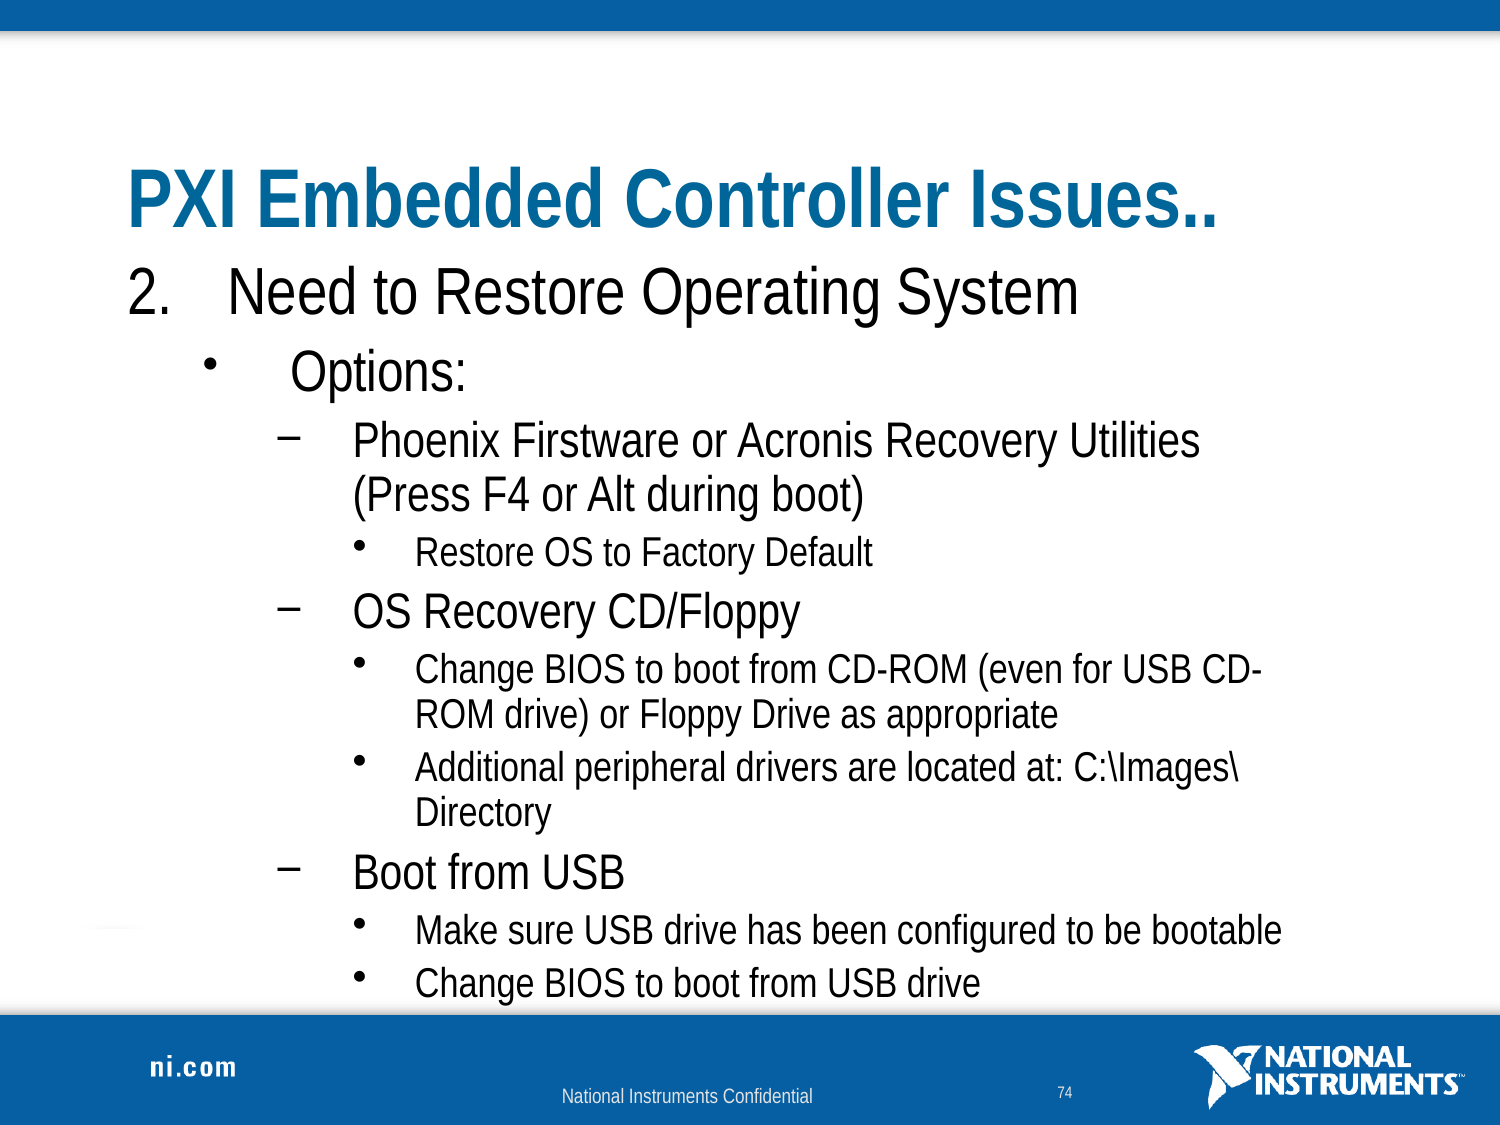

# PXI Embedded Controller Issues..
Need to Restore Operating System
Options:
Phoenix Firstware or Acronis Recovery Utilities (Press F4 or Alt during boot)
Restore OS to Factory Default
OS Recovery CD/Floppy
Change BIOS to boot from CD-ROM (even for USB CD-ROM drive) or Floppy Drive as appropriate
Additional peripheral drivers are located at: C:\Images\Directory
Boot from USB
Make sure USB drive has been configured to be bootable
Change BIOS to boot from USB drive